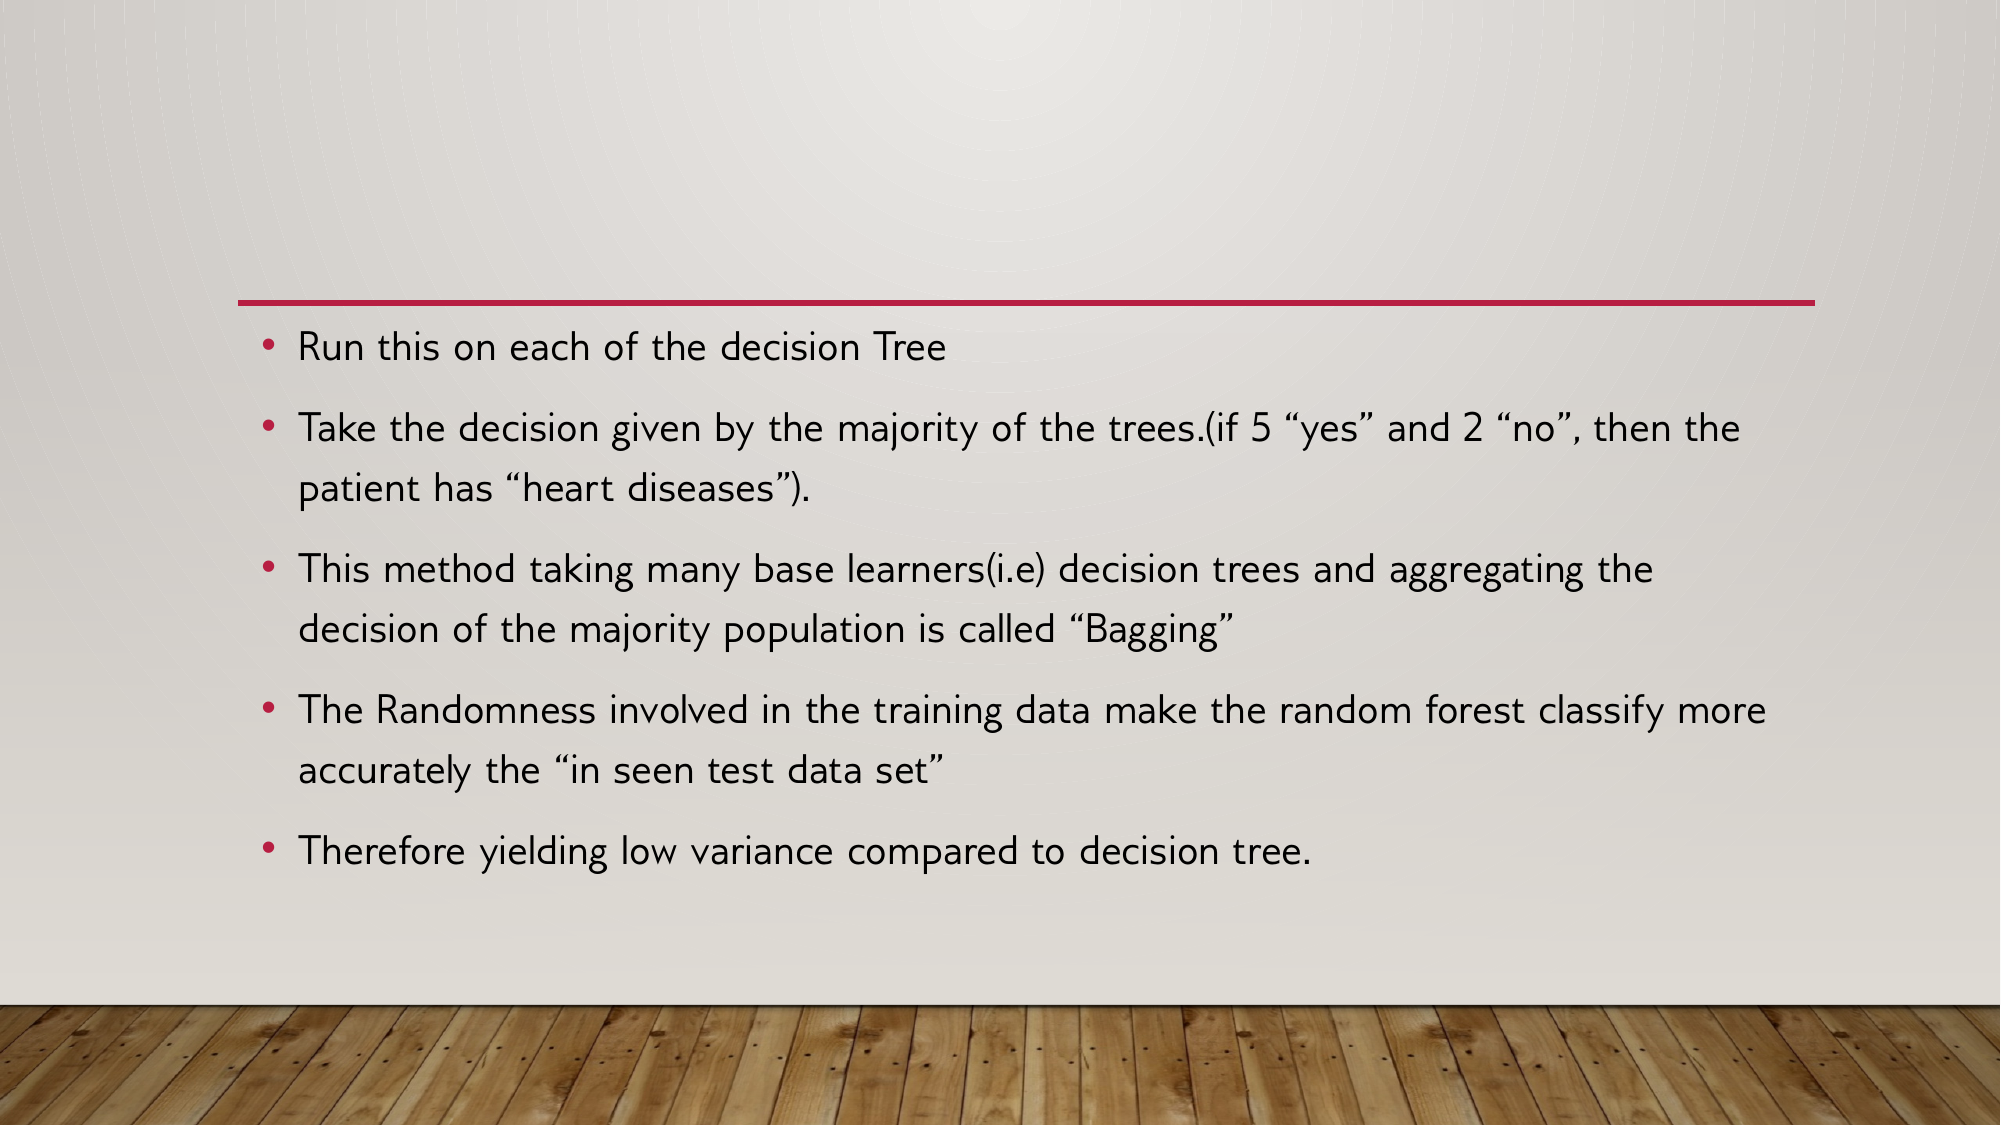

Run this on each of the decision Tree
Take the decision given by the majority of the trees.(if 5 “yes” and 2 “no”, then the patient has “heart diseases”).
This method taking many base learners(i.e) decision trees and aggregating the decision of the majority population is called “Bagging”
The Randomness involved in the training data make the random forest classify more accurately the “in seen test data set”
Therefore yielding low variance compared to decision tree.